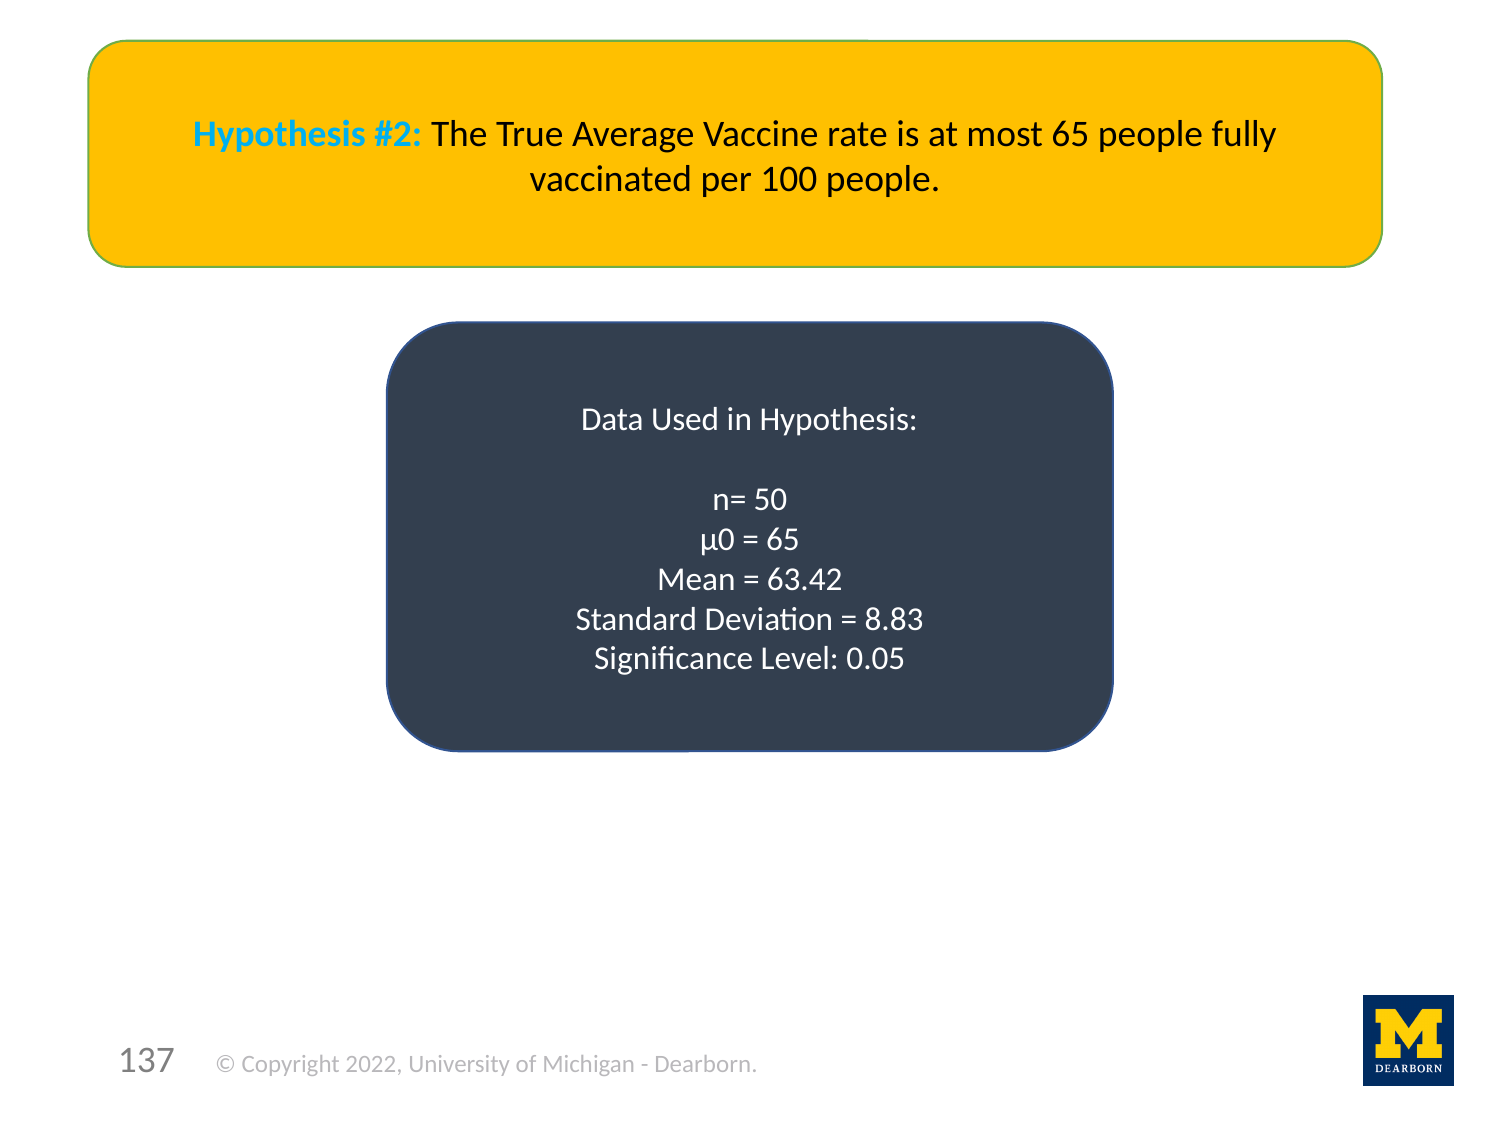

Hypothesis #2: The True Average Vaccine rate is at most 65 people fully vaccinated per 100 people.
Data Used in Hypothesis:

n= 50
µ0 = 65
Mean = 63.42
Standard Deviation = 8.83
Significance Level: 0.05